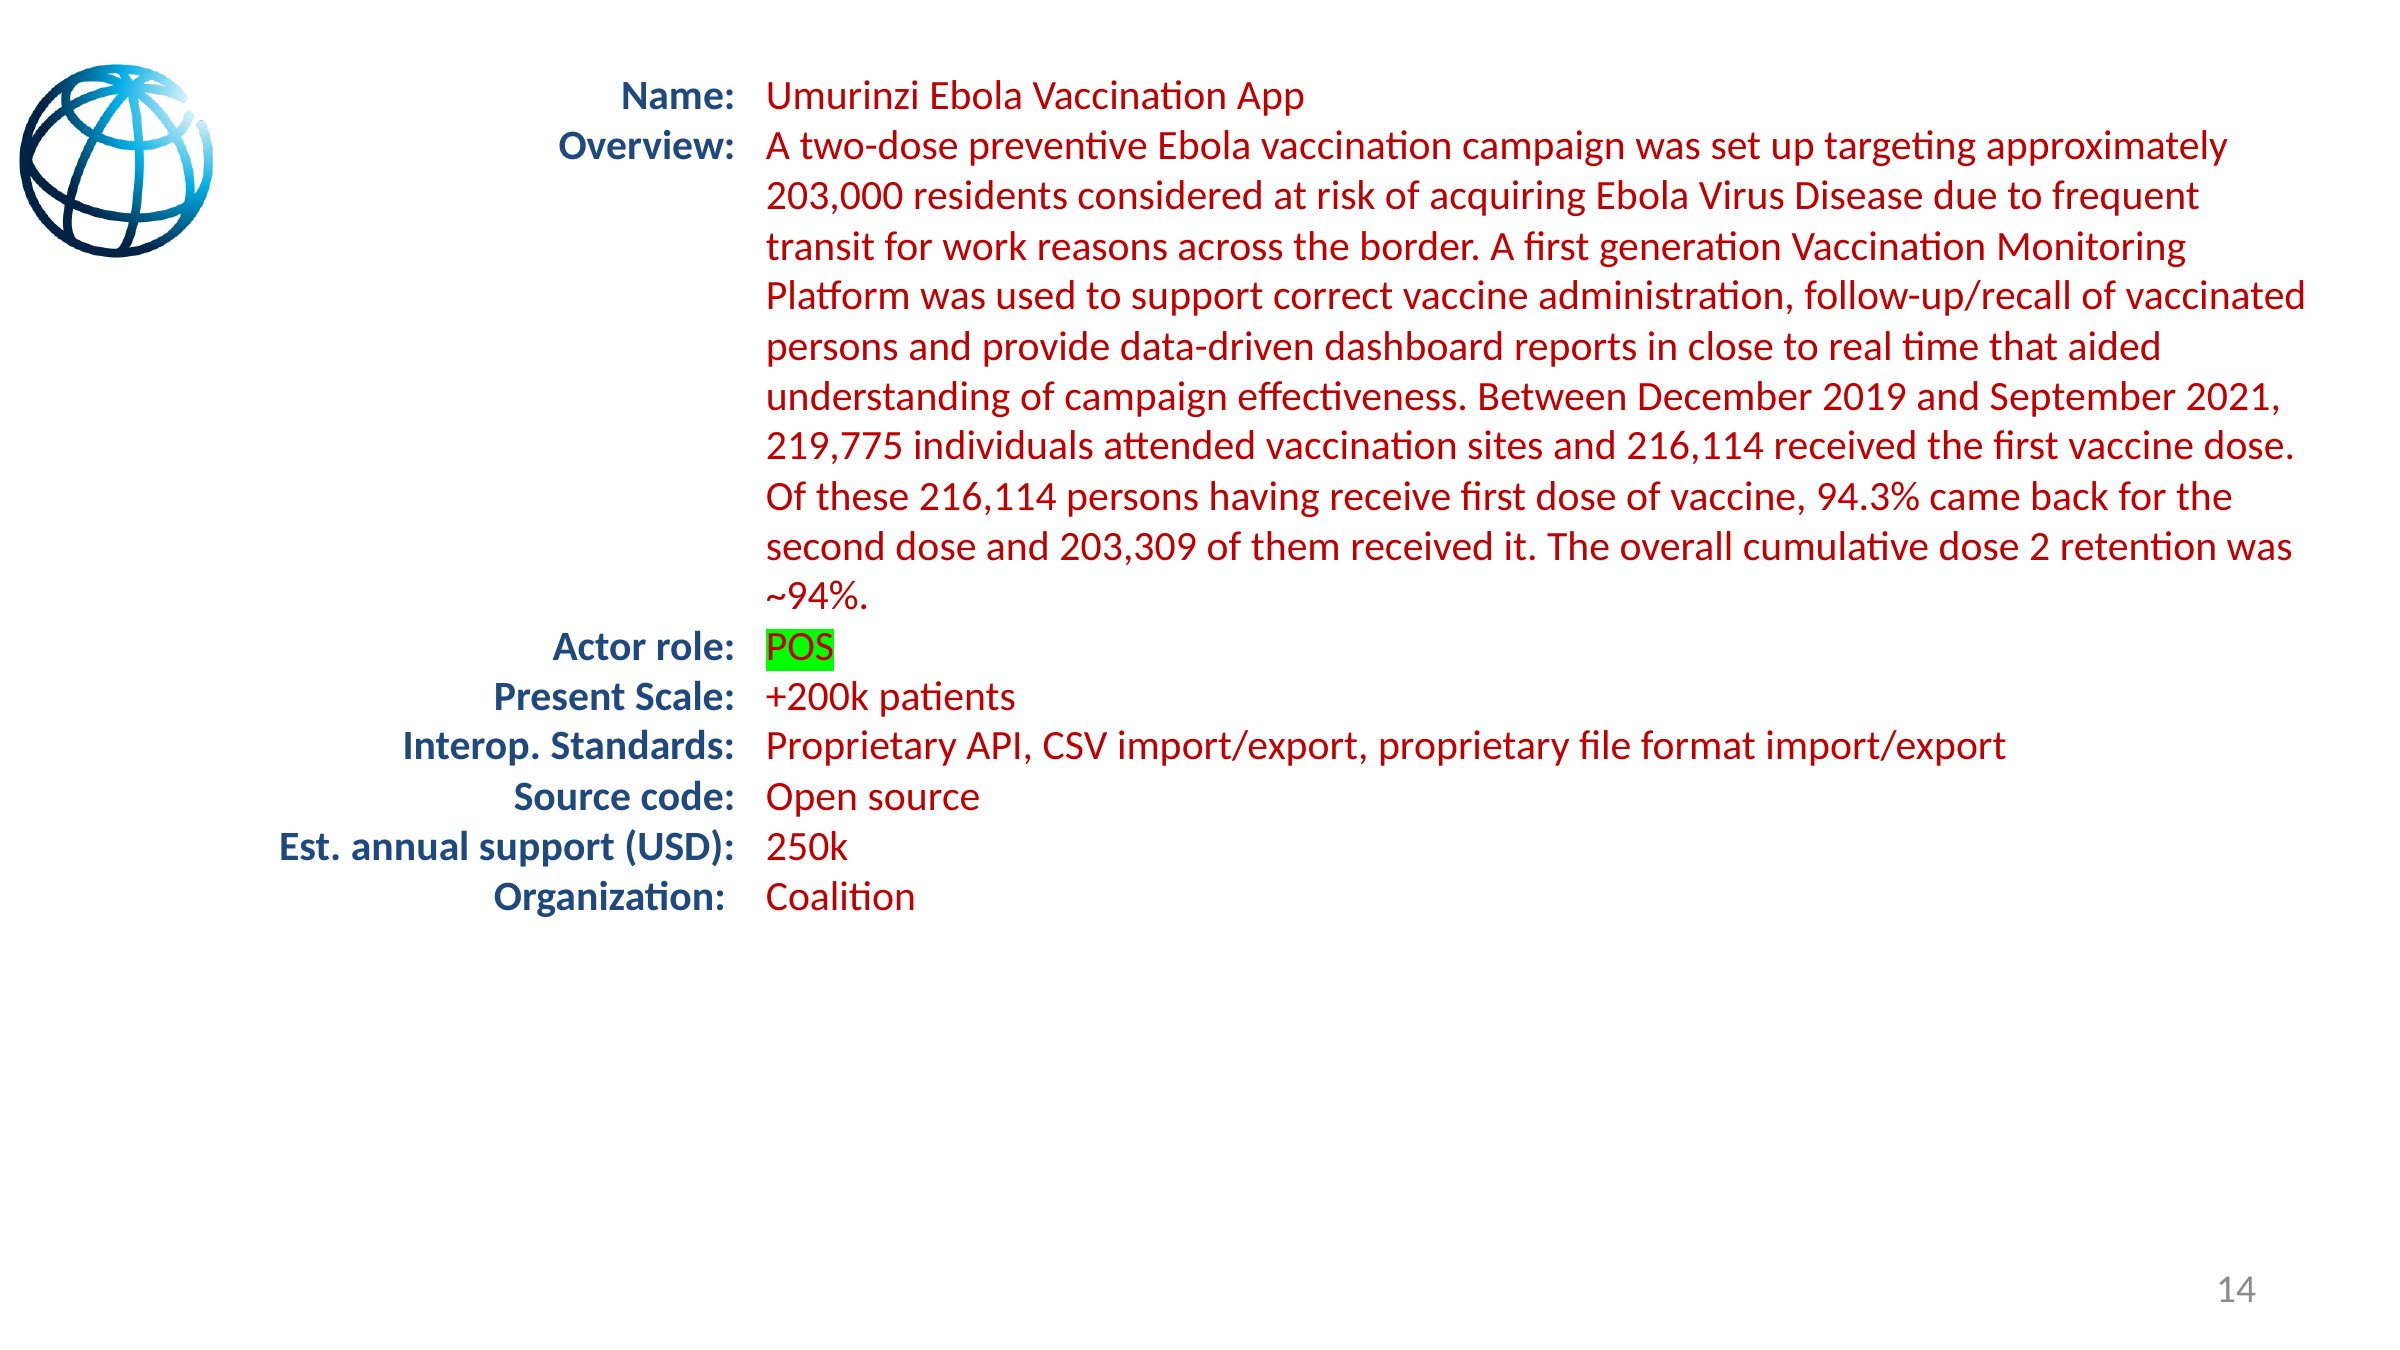

Name:
Overview:

Actor role:
Present Scale:
Interop. Standards:
Source code:
Est. annual support (USD):
Organization:
Umurinzi Ebola Vaccination App
A two-dose preventive Ebola vaccination campaign was set up targeting approximately 203,000 residents considered at risk of acquiring Ebola Virus Disease due to frequent transit for work reasons across the border. A first generation Vaccination Monitoring Platform was used to support correct vaccine administration, follow-up/recall of vaccinated persons and provide data-driven dashboard reports in close to real time that aided understanding of campaign effectiveness. Between December 2019 and September 2021, 219,775 individuals attended vaccination sites and 216,114 received the first vaccine dose. Of these 216,114 persons having receive first dose of vaccine, 94.3% came back for the second dose and 203,309 of them received it. The overall cumulative dose 2 retention was ~94%.
POS
+200k patients
Proprietary API, CSV import/export, proprietary file format import/export
Open source
250k
Coalition
14